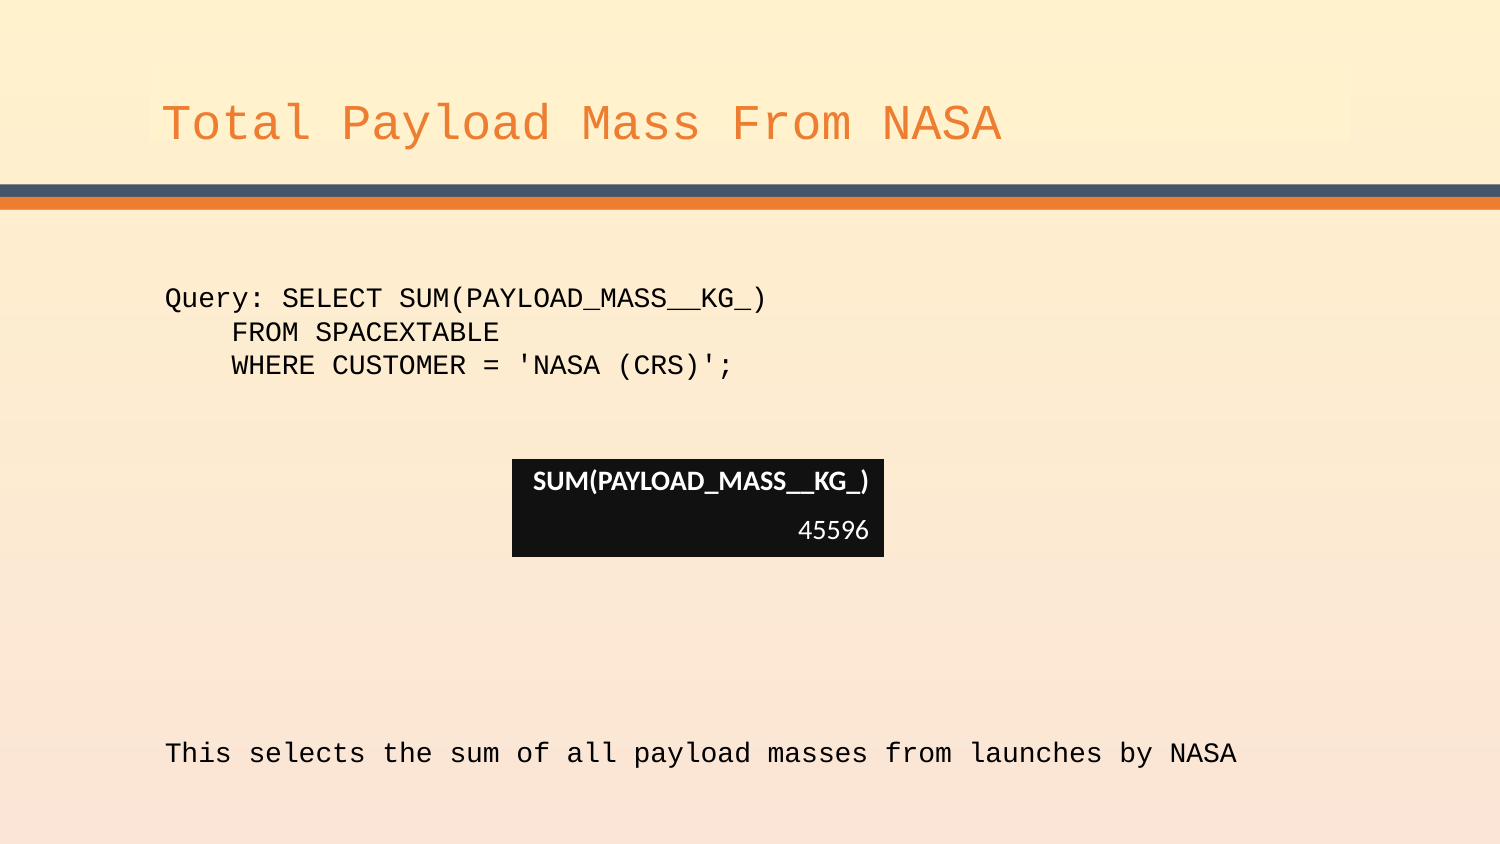

Total Payload Mass From NASA

Query: SELECT SUM(PAYLOAD_MASS__KG_)
    FROM SPACEXTABLE
    WHERE CUSTOMER = 'NASA (CRS)';
| SUM(PAYLOAD\_MASS\_\_KG\_) |
| --- |
| 45596 |
This selects the sum of all payload masses from launches by NASA